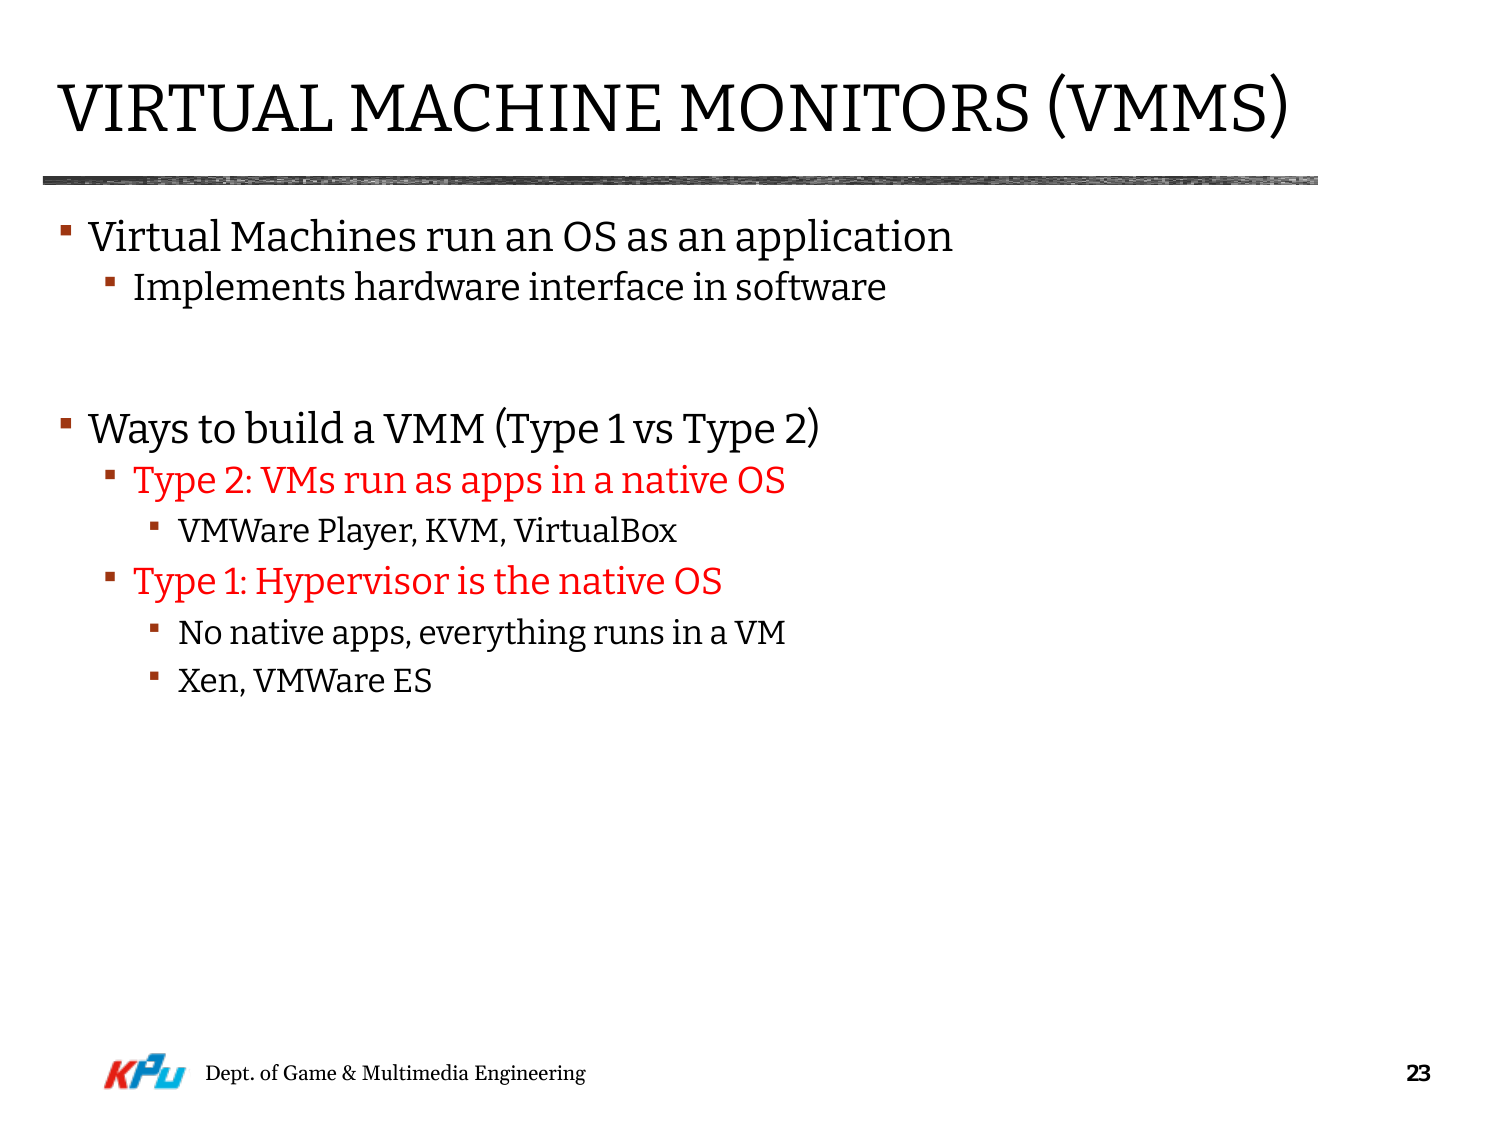

# Virtual Machine Monitors (VMMs)
Virtual Machines run an OS as an application
Implements hardware interface in software

Ways to build a VMM (Type 1 vs Type 2)
Type 2: VMs run as apps in a native OS
VMWare Player, KVM, VirtualBox
Type 1: Hypervisor is the native OS
No native apps, everything runs in a VM
Xen, VMWare ES
Dept. of Game & Multimedia Engineering
23